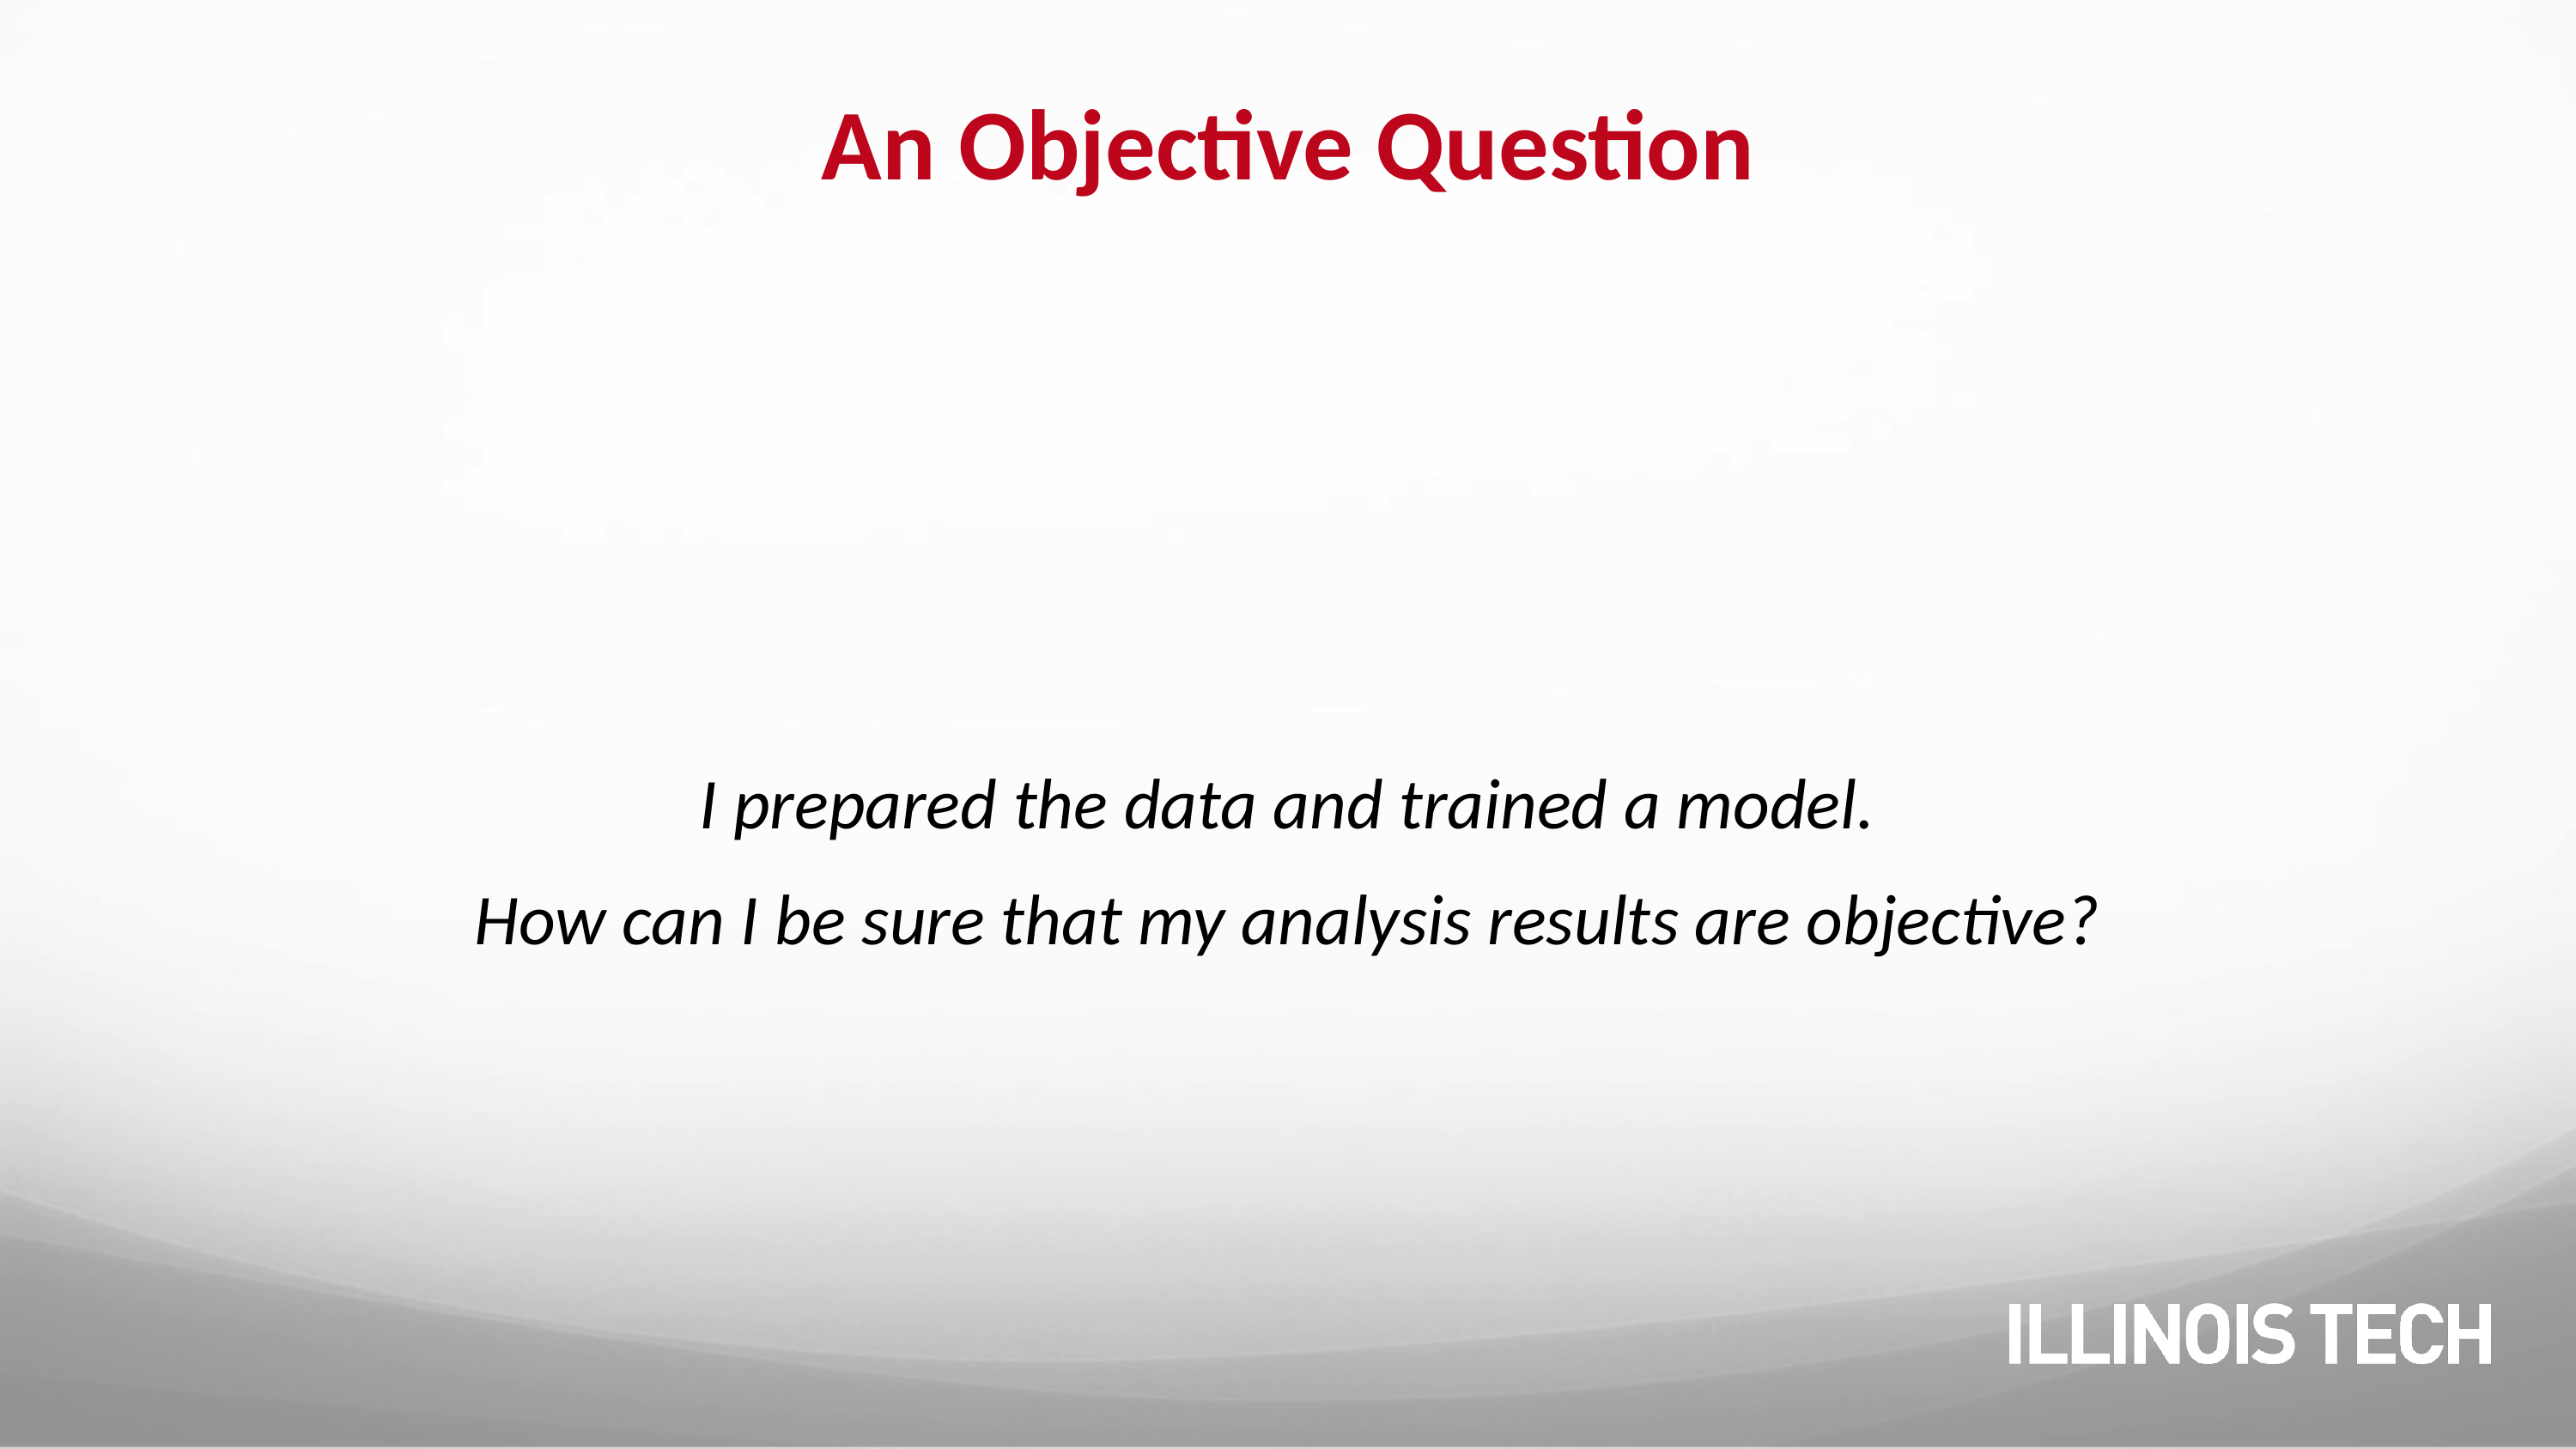

# An Objective Question
I prepared the data and trained a model.
How can I be sure that my analysis results are objective?